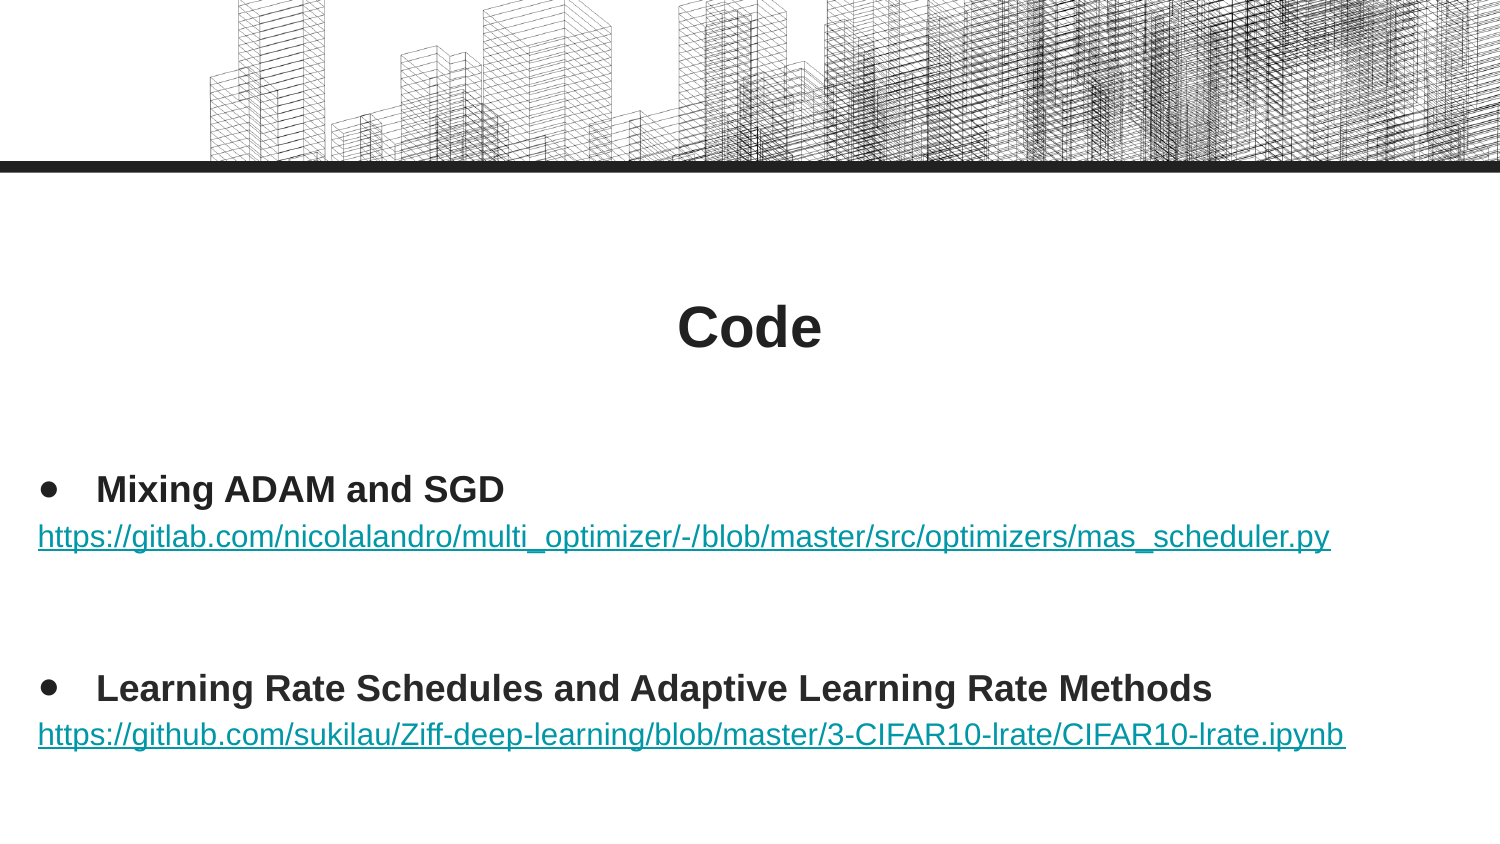

# Code

Mixing ADAM and SGD
https://gitlab.com/nicolalandro/multi_optimizer/-/blob/master/src/optimizers/mas_scheduler.py

Learning Rate Schedules and Adaptive Learning Rate Methods
https://github.com/sukilau/Ziff-deep-learning/blob/master/3-CIFAR10-lrate/CIFAR10-lrate.ipynb